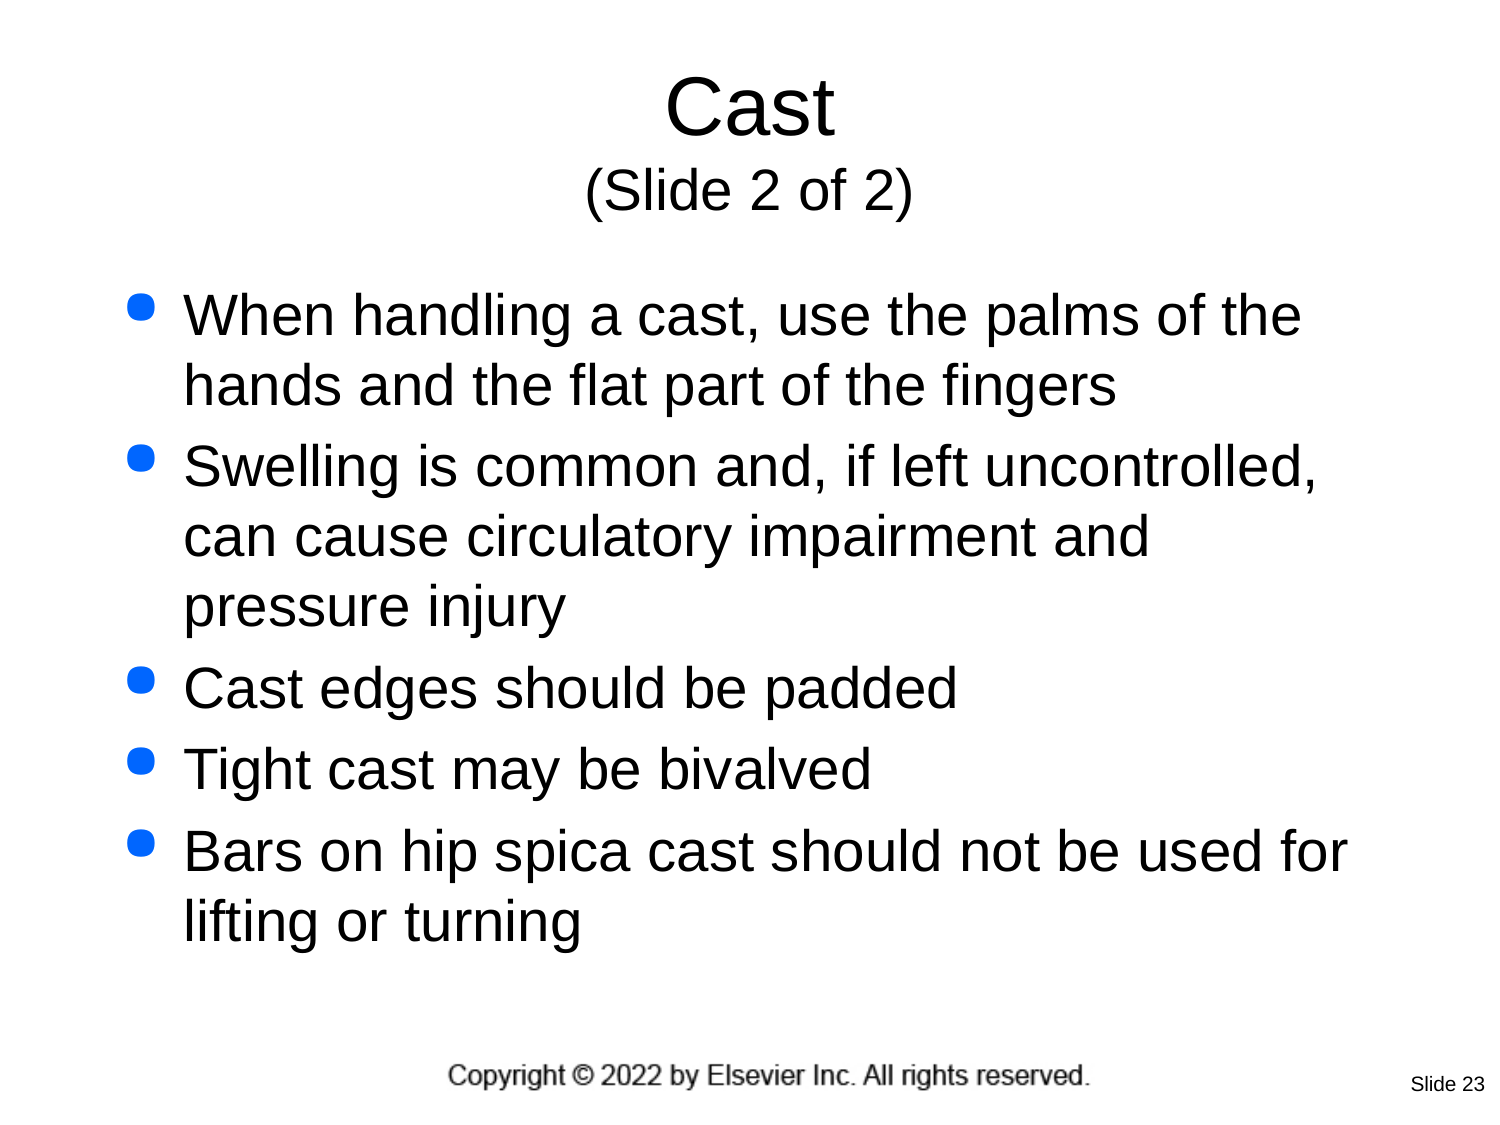

# Cast (Slide 2 of 2)
When handling a cast, use the palms of the hands and the flat part of the fingers
Swelling is common and, if left uncontrolled, can cause circulatory impairment and pressure injury
Cast edges should be padded
Tight cast may be bivalved
Bars on hip spica cast should not be used for lifting or turning

Slide 23